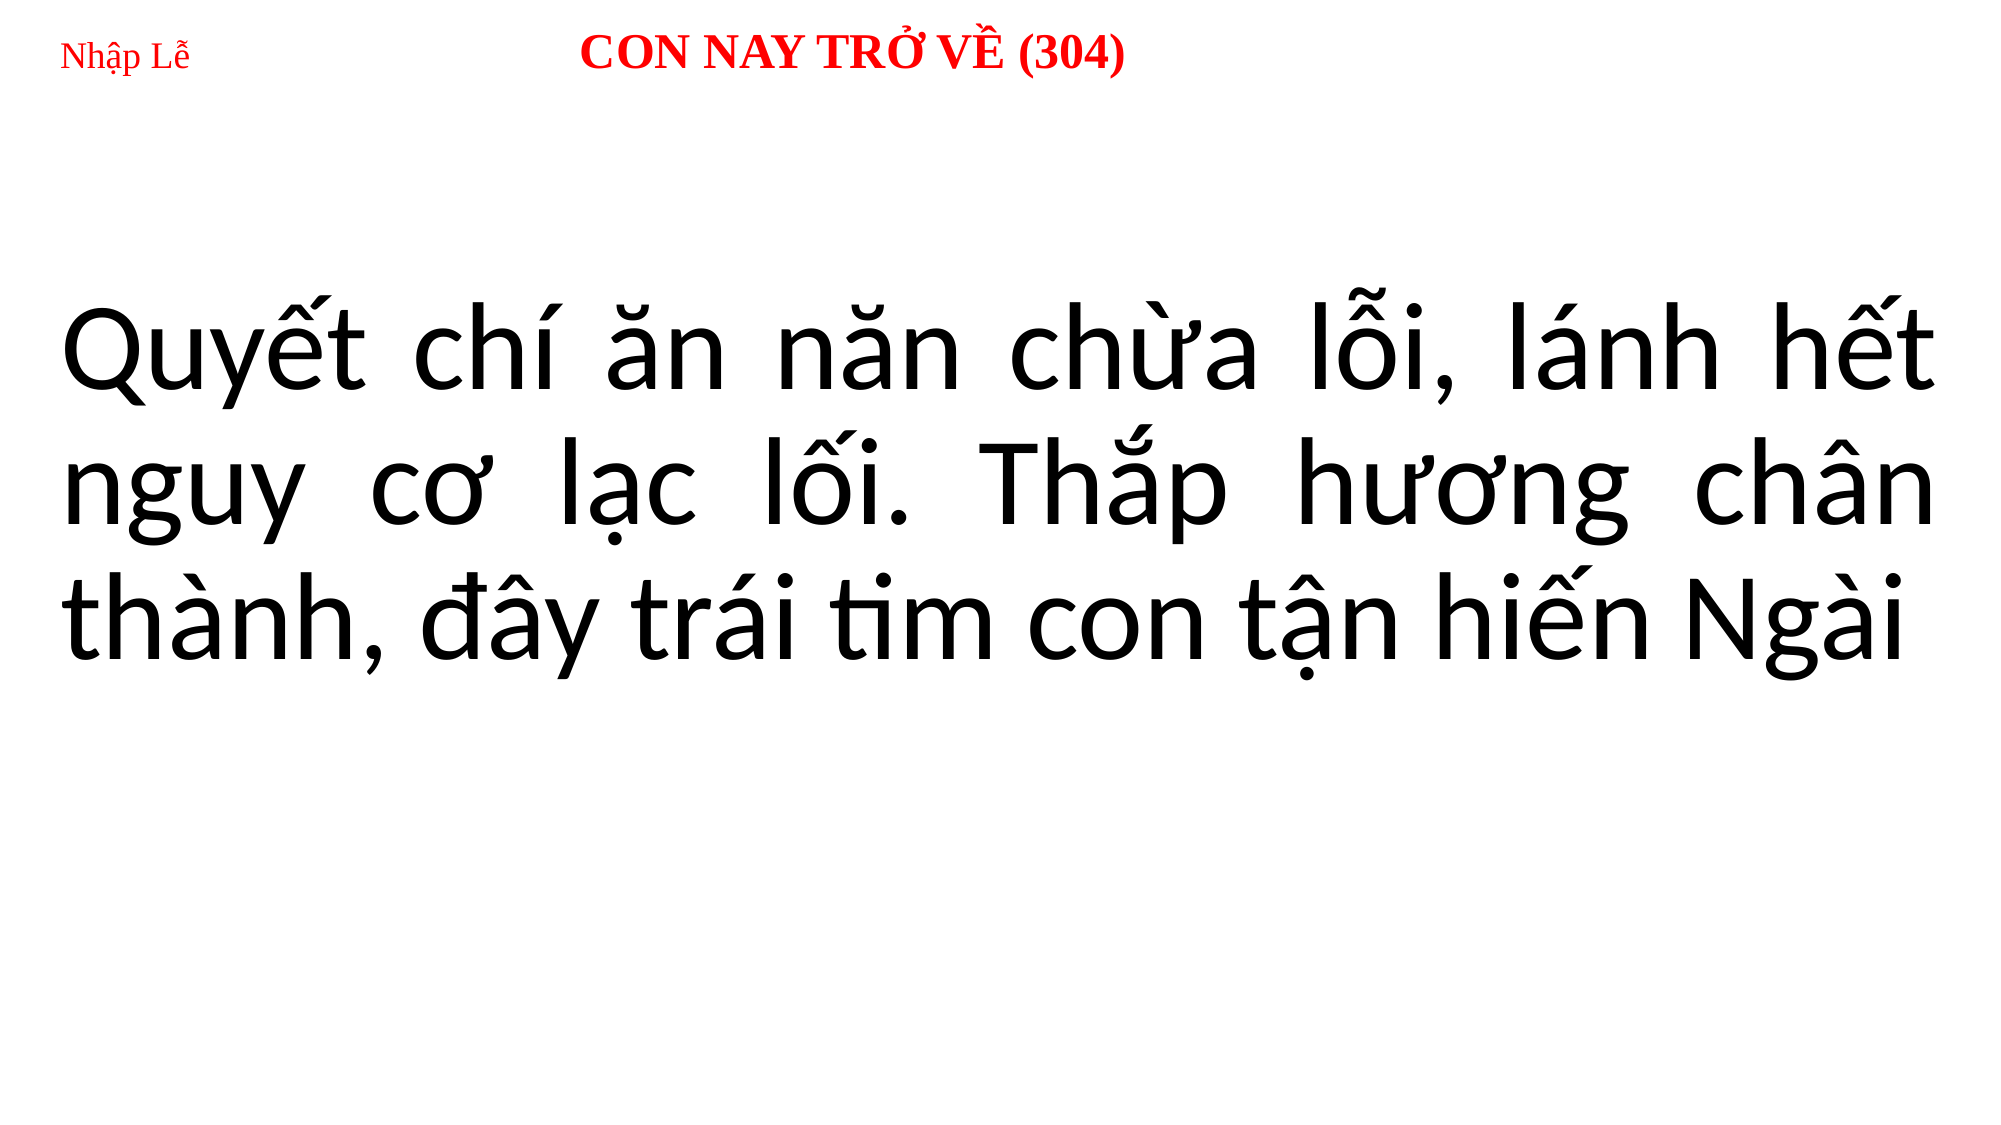

# Nhập Lễ                                         CON NAY TRỞ VỀ (304)
Quyết chí ăn năn chừa lỗi, lánh hết nguy cơ lạc lối. Thắp hương chân thành, đây trái tim con tận hiến Ngài